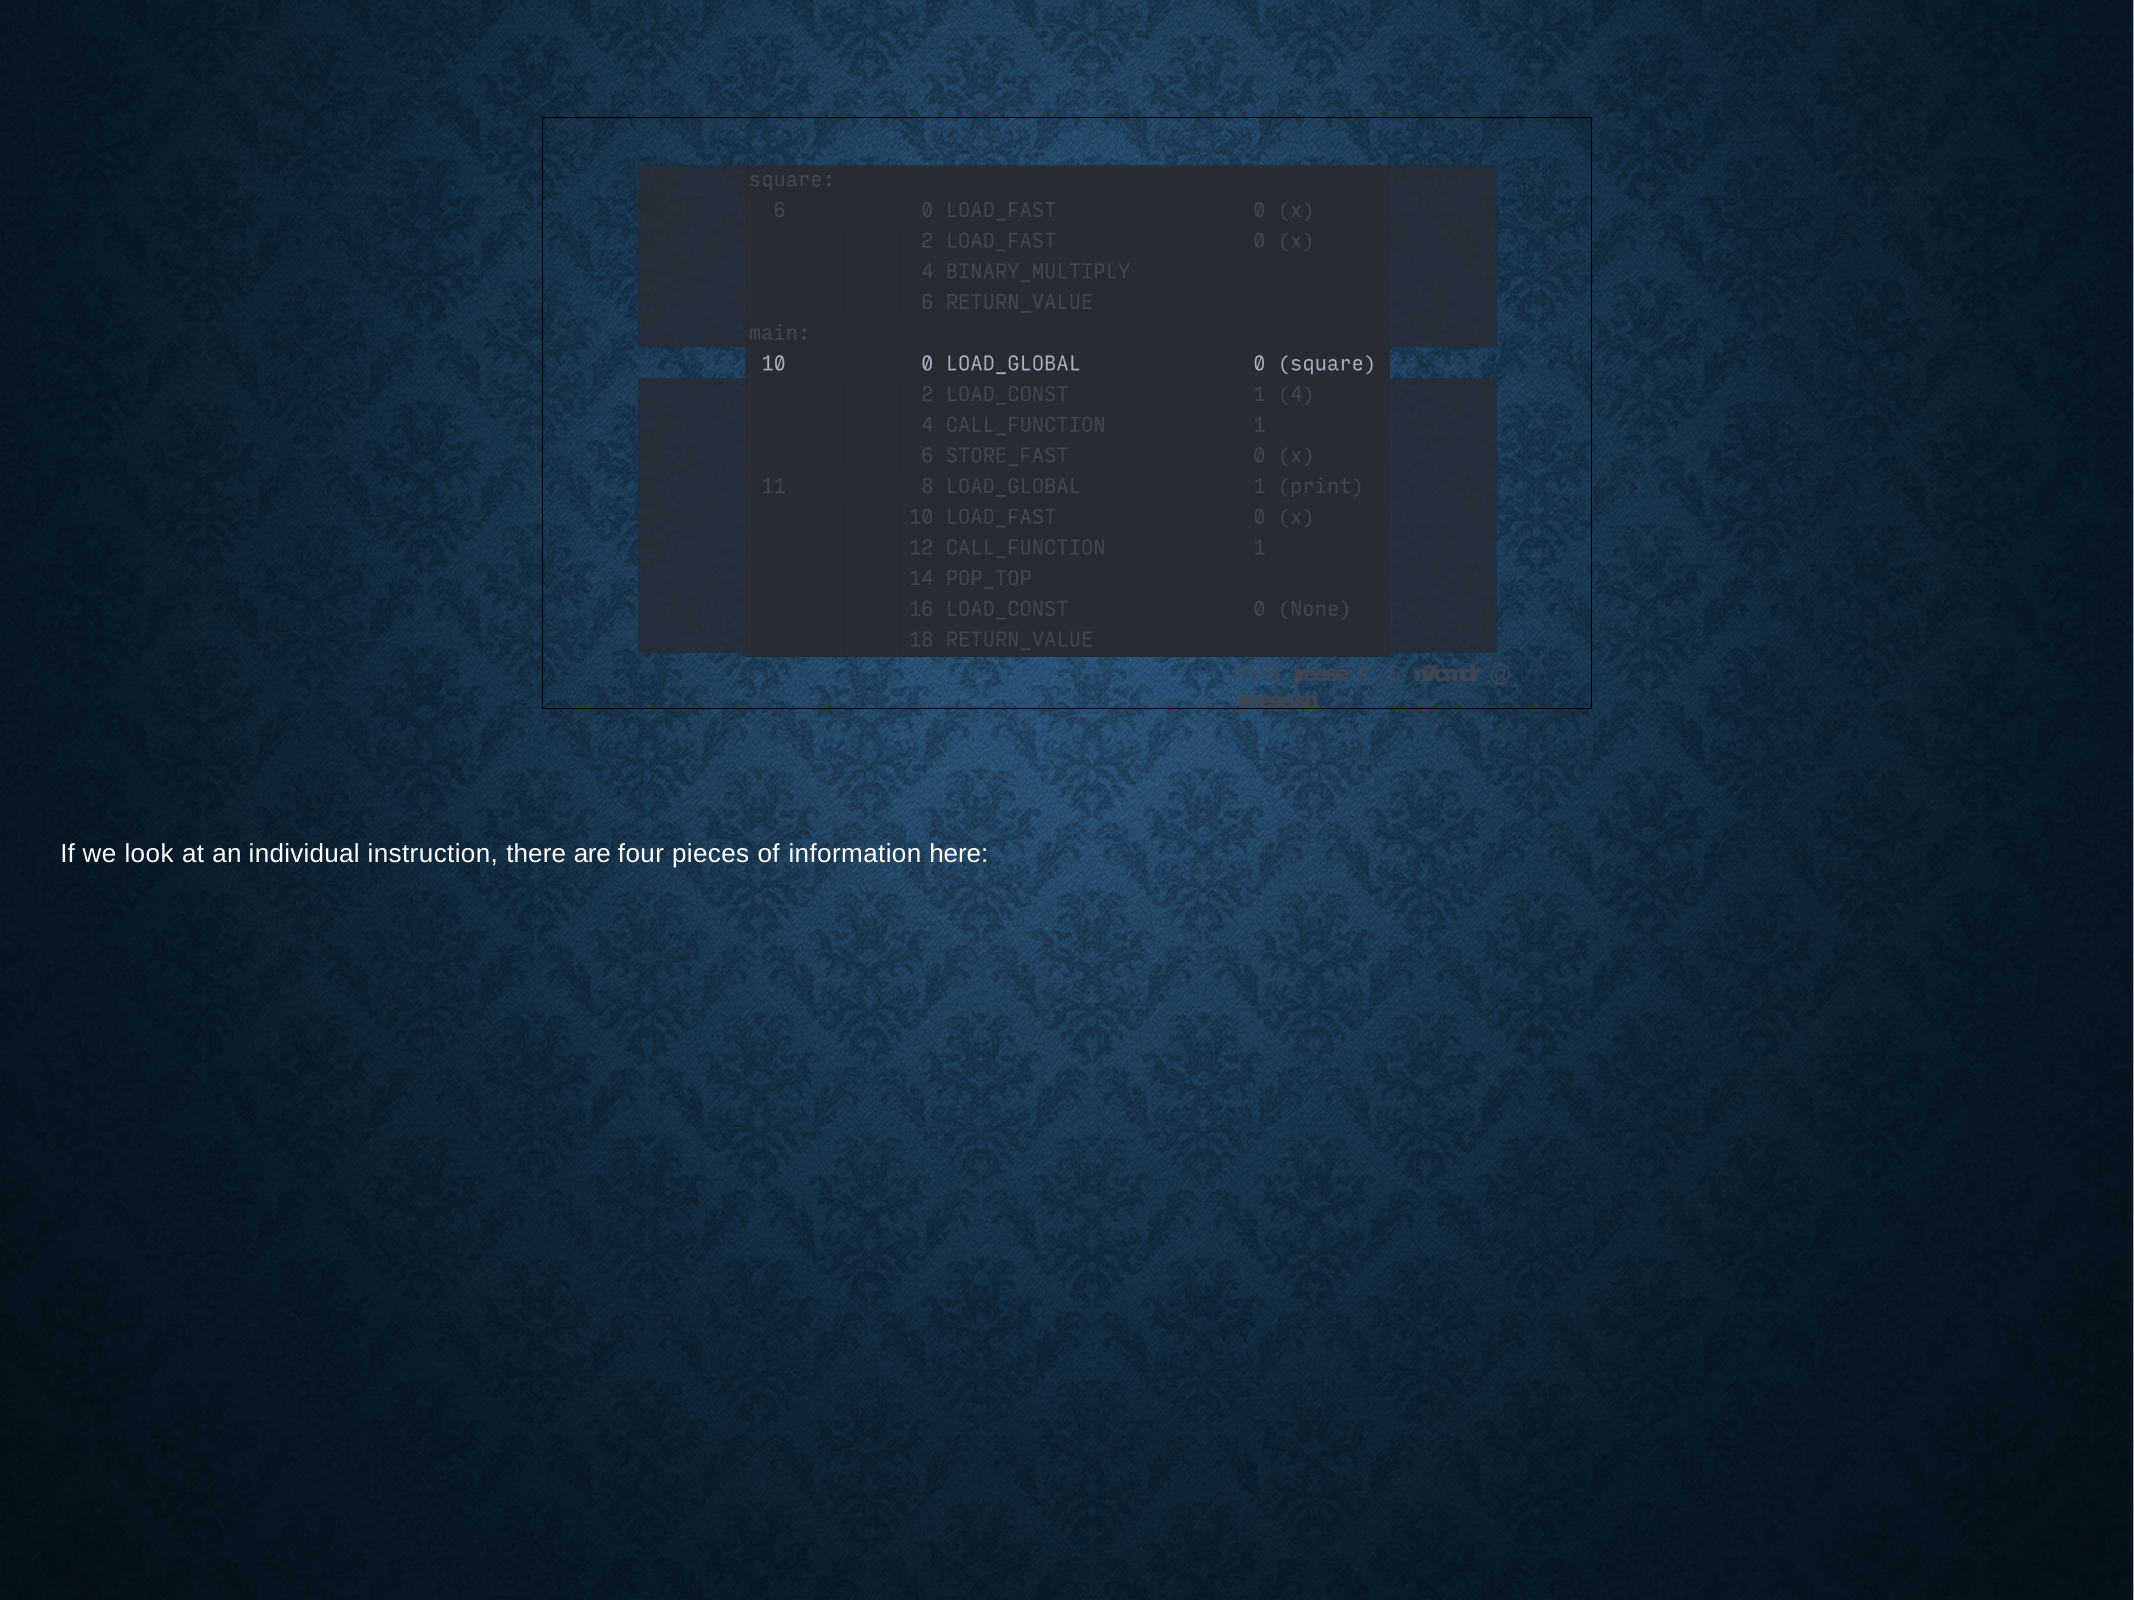

% Š jreese € $ n7cmdr @ jreese.sh
If we look at an individual instruction, there are four pieces of information here: